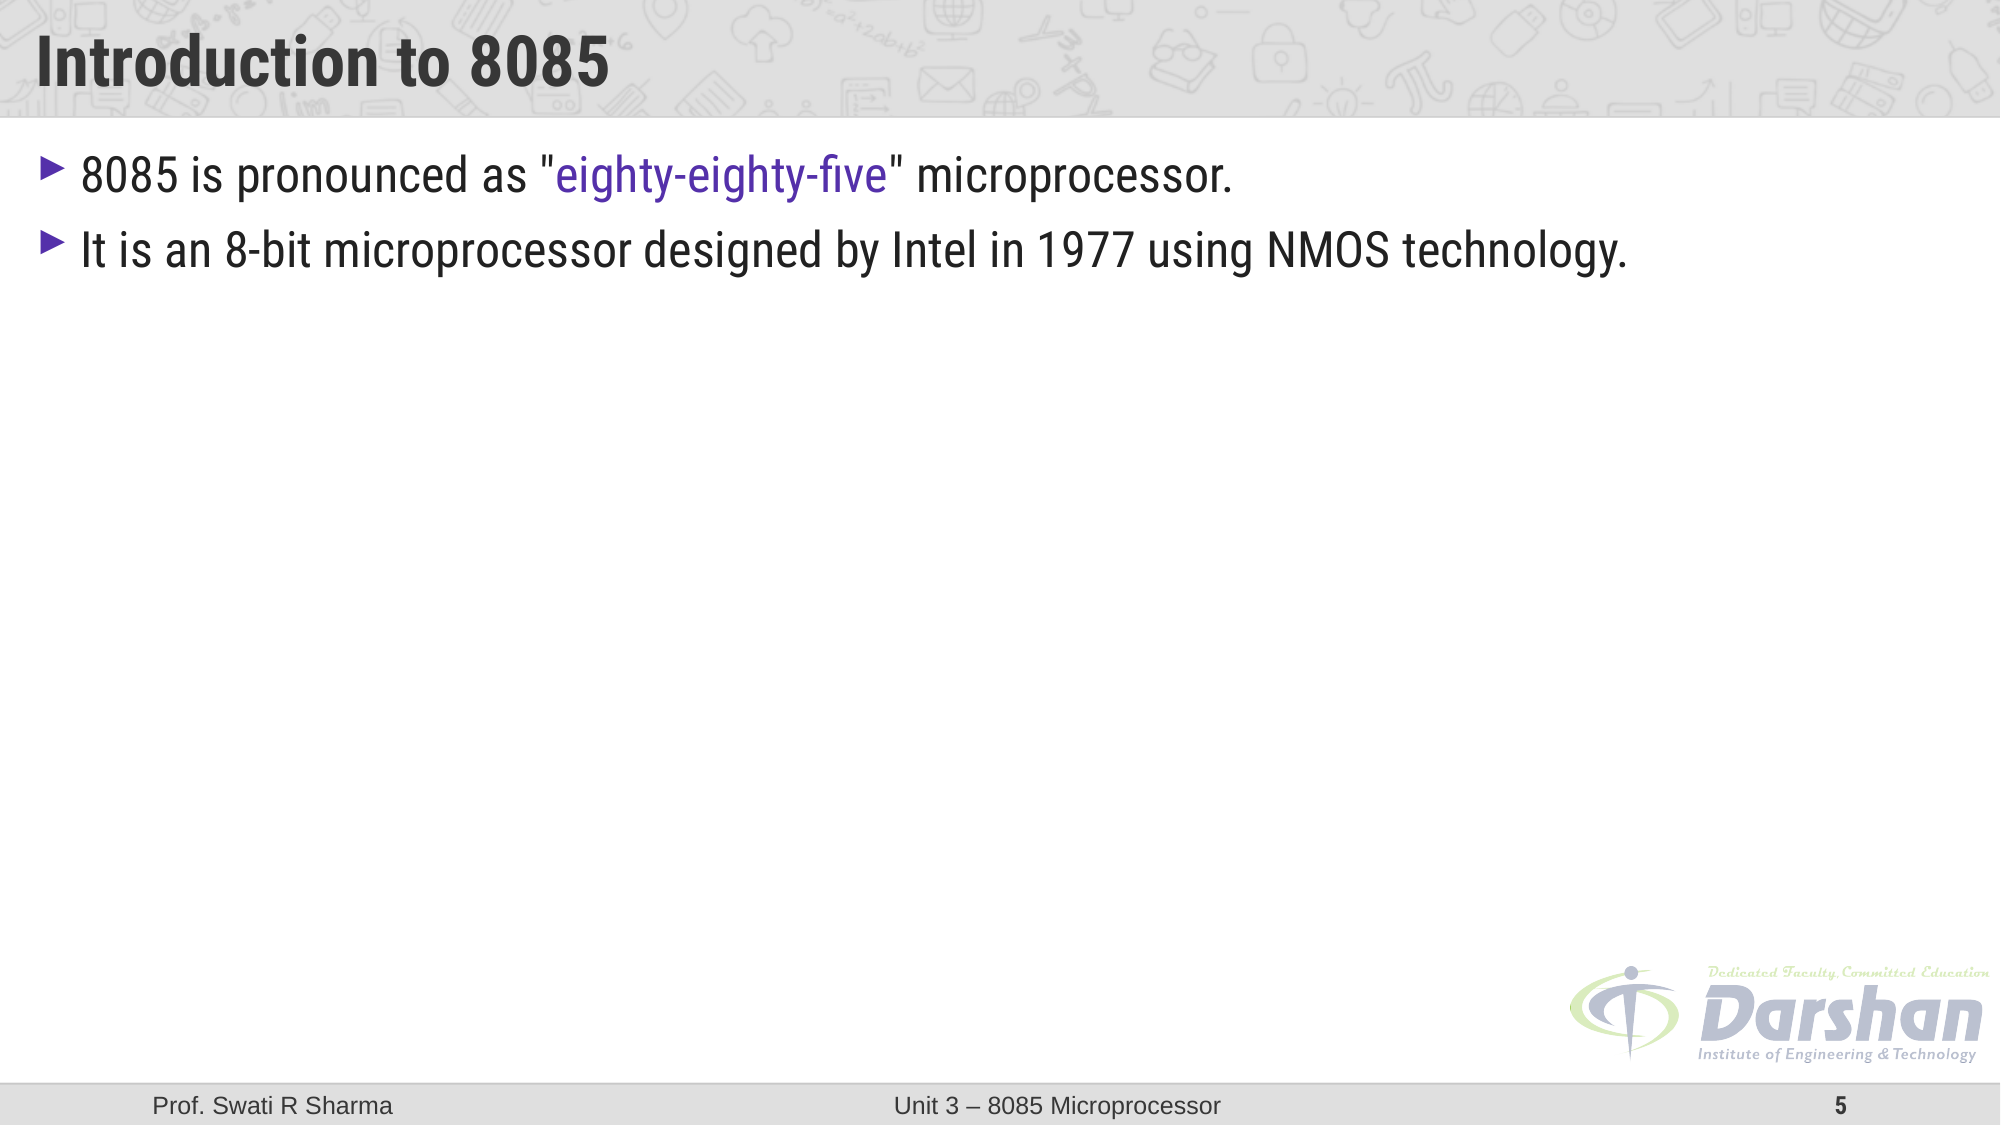

# Introduction to 8085
8085 is pronounced as "eighty-eighty-five" microprocessor.
It is an 8-bit microprocessor designed by Intel in 1977 using NMOS technology.